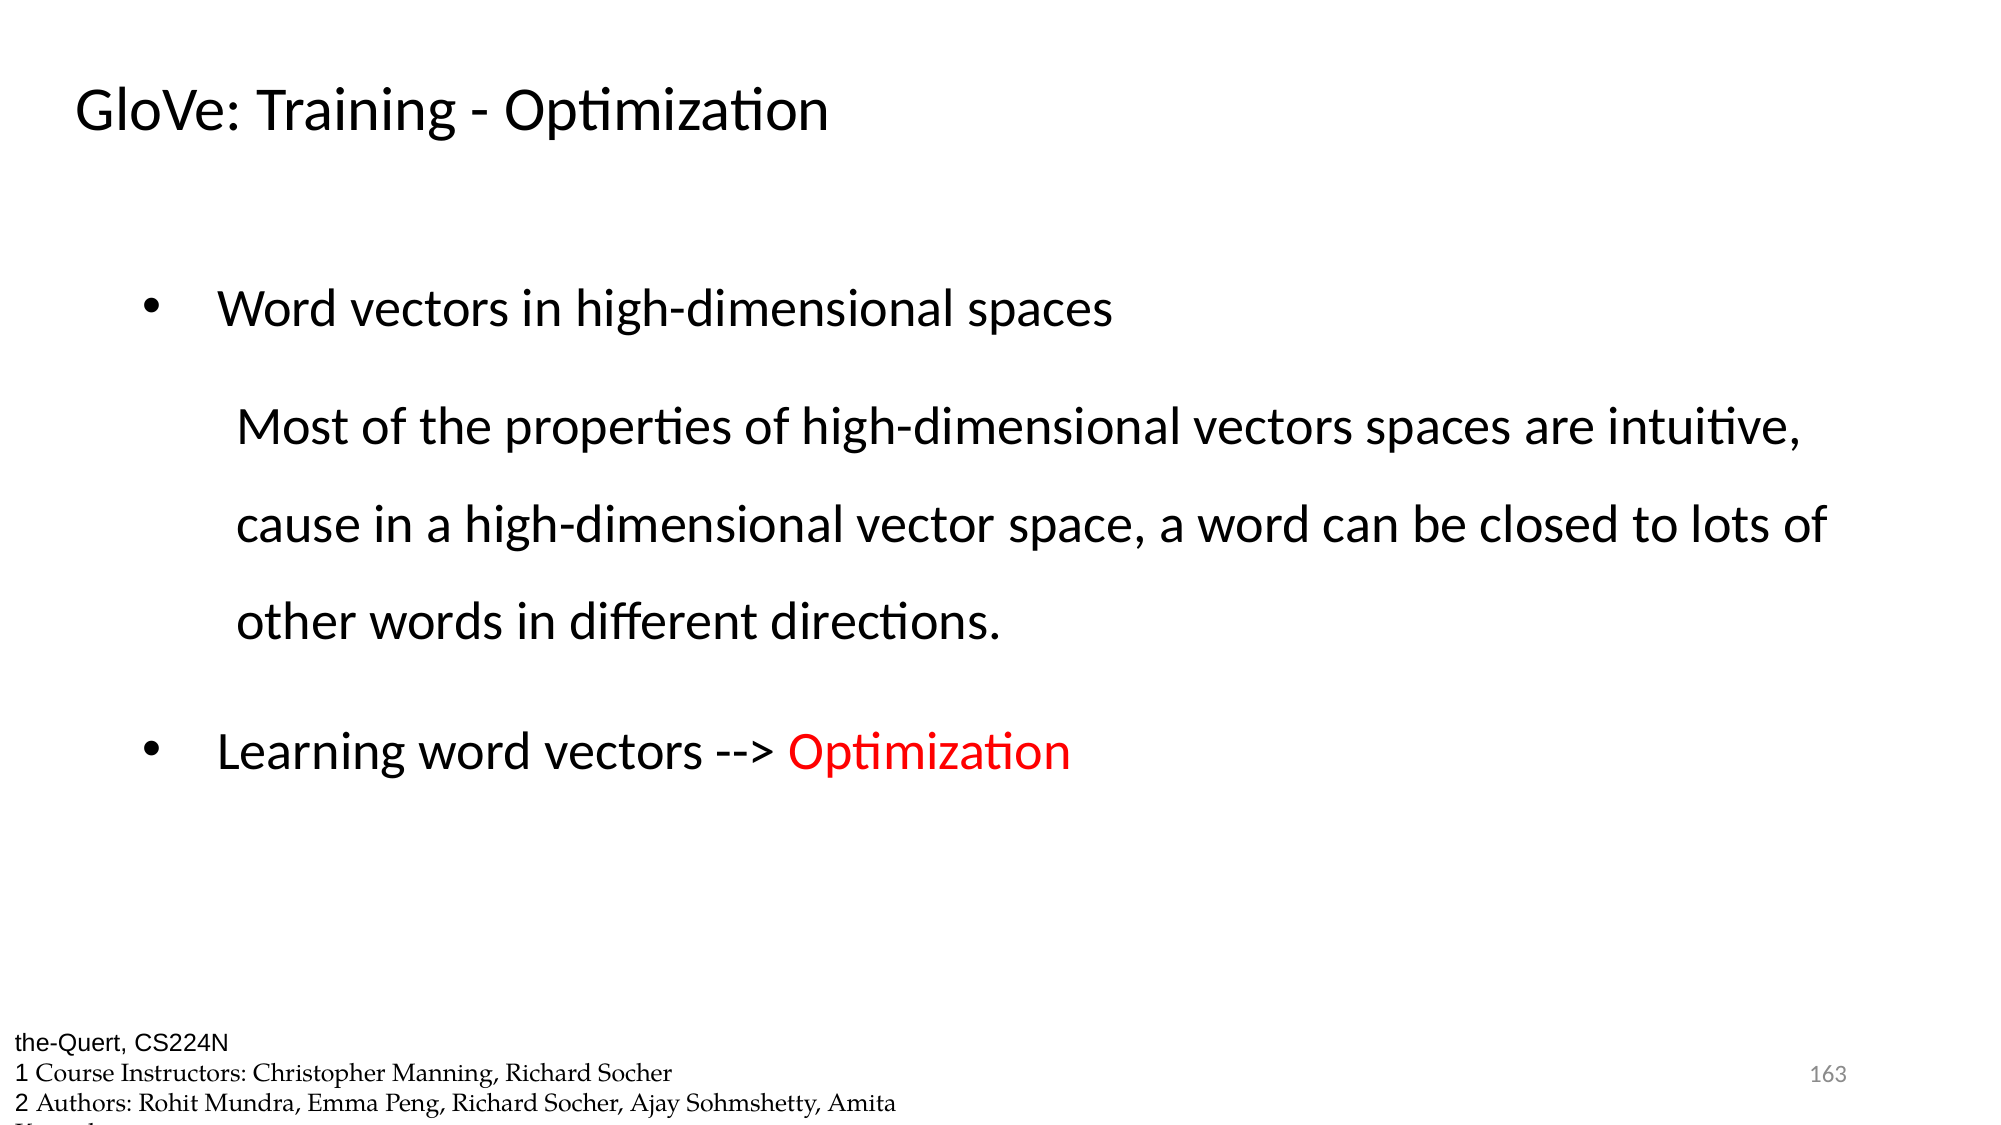

GloVe: Training - Optimization
Word vectors in high-dimensional spaces

Most of the properties of high-dimensional vectors spaces are intuitive, cause in a high-dimensional vector space, a word can be closed to lots of other words in different directions.
Learning word vectors --> Optimization
the-Quert, CS224N
1 Course Instructors: Christopher Manning, Richard Socher
2 Authors: Rohit Mundra, Emma Peng, Richard Socher, Ajay Sohmshetty, Amita Kamath
163